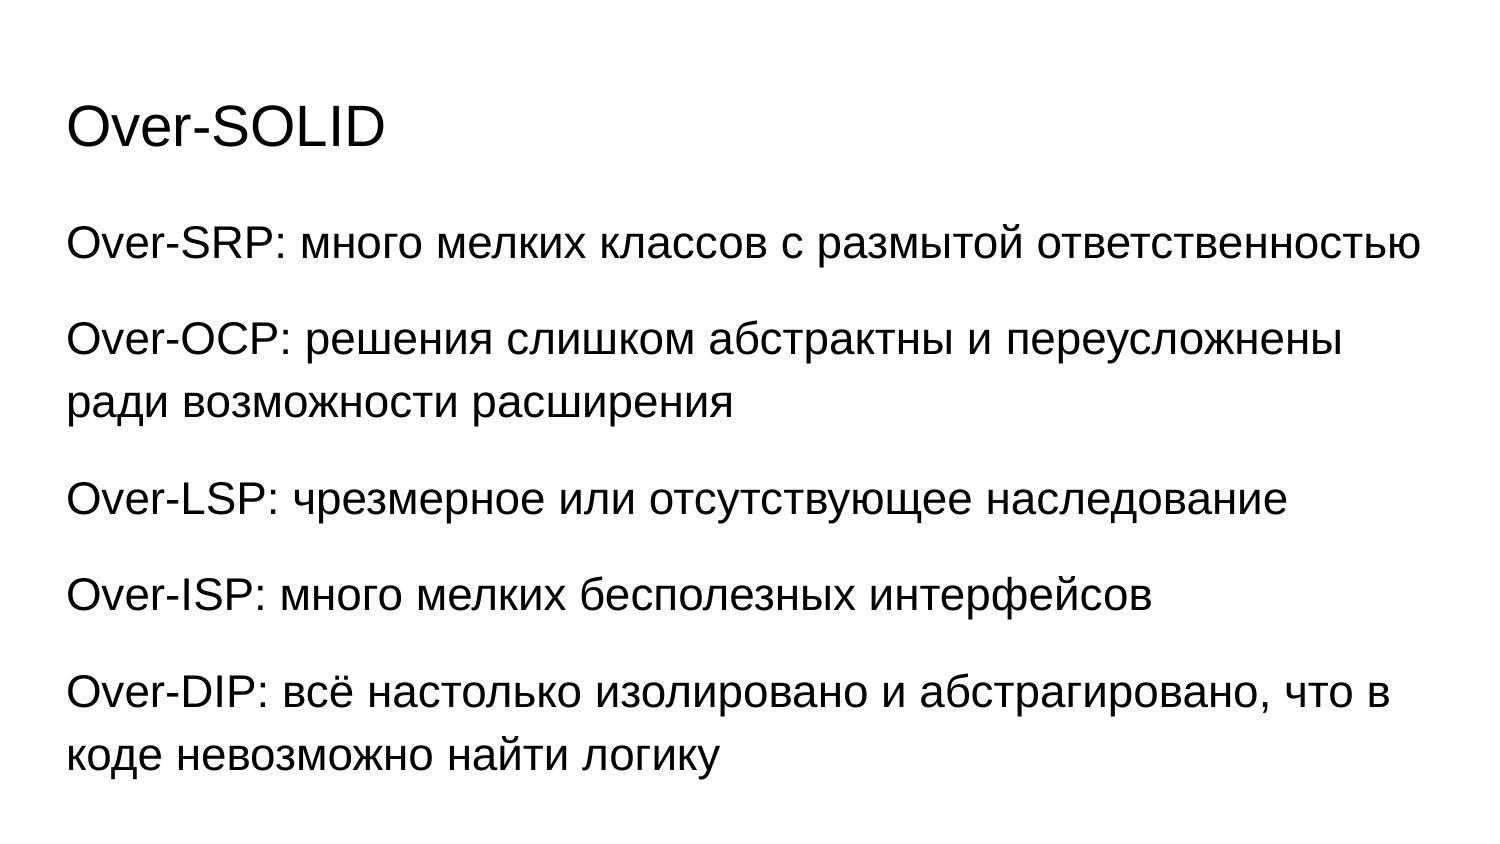

# Over-SOLID
Over-SRP: много мелких классов с размытой ответственностью
Over-OCP: решения слишком абстрактны и переусложнены ради возможности расширения
Over-LSP: чрезмерное или отсутствующее наследование
Over-ISP: много мелких бесполезных интерфейсов
Over-DIP: всё настолько изолировано и абстрагировано, что в коде невозможно найти логику